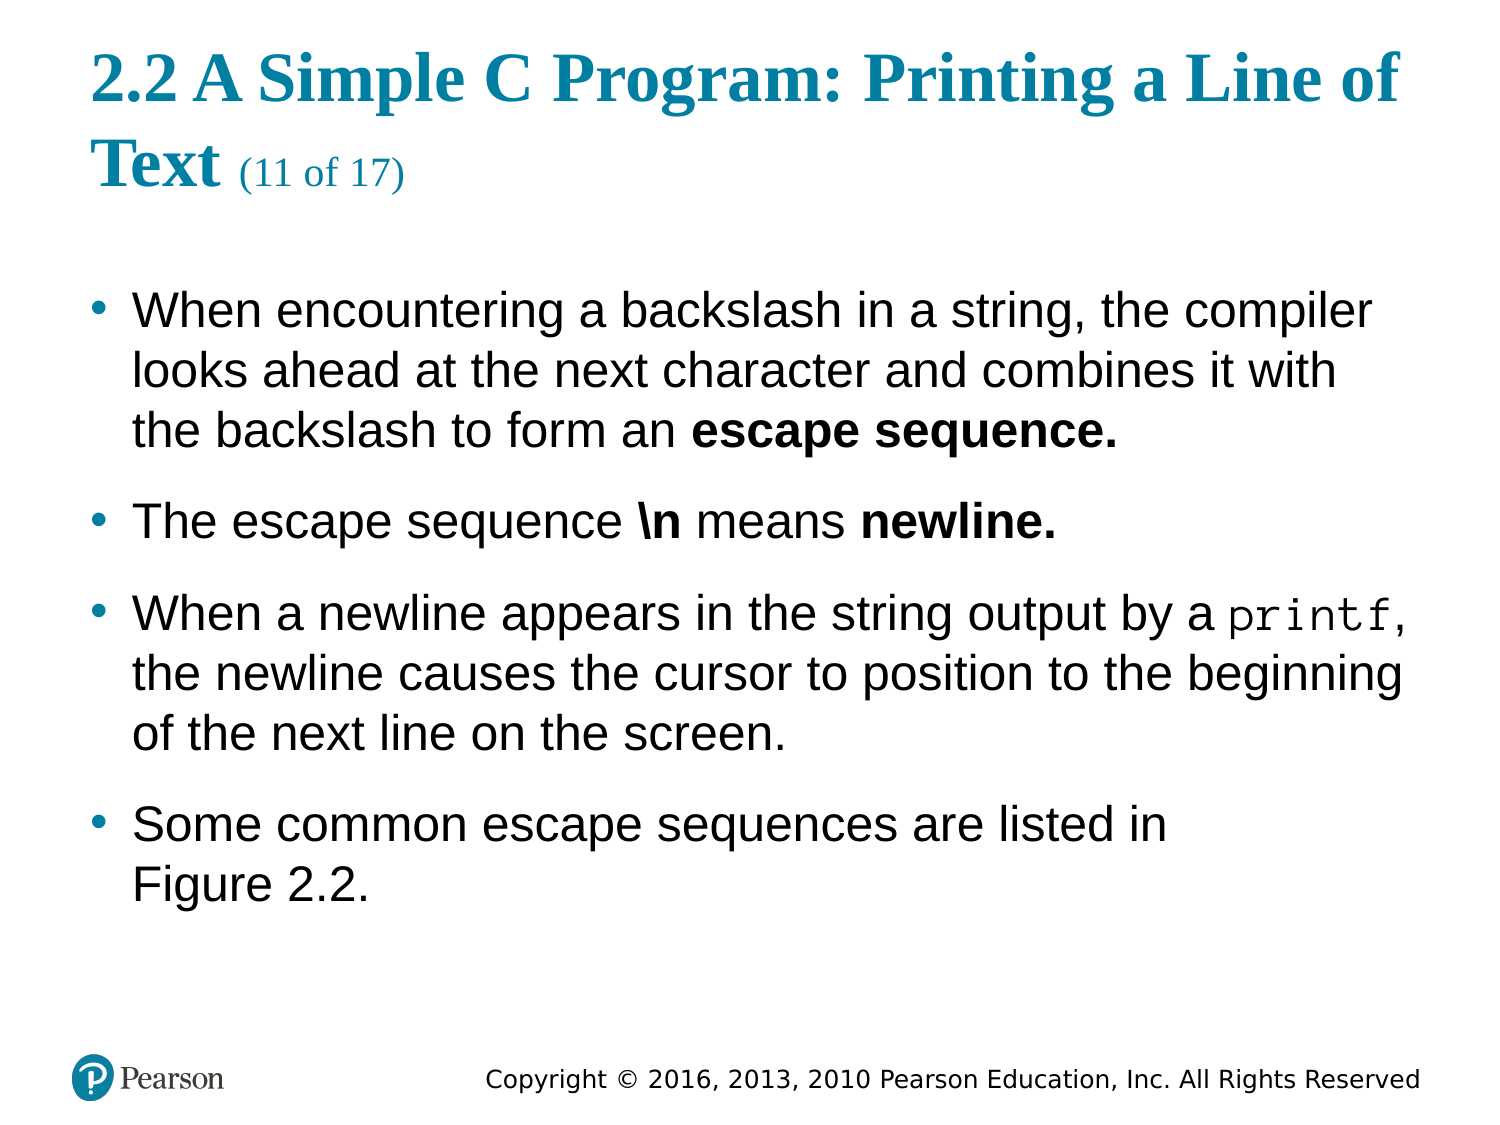

# 2.2 A Simple C Program: Printing a Line of Text (11 of 17)
When encountering a backslash in a string, the compiler looks ahead at the next character and combines it with the backslash to form an escape sequence.
The escape sequence \n means newline.
When a newline appears in the string output by a printf, the newline causes the cursor to position to the beginning of the next line on the screen.
Some common escape sequences are listed in Figure 2.2.